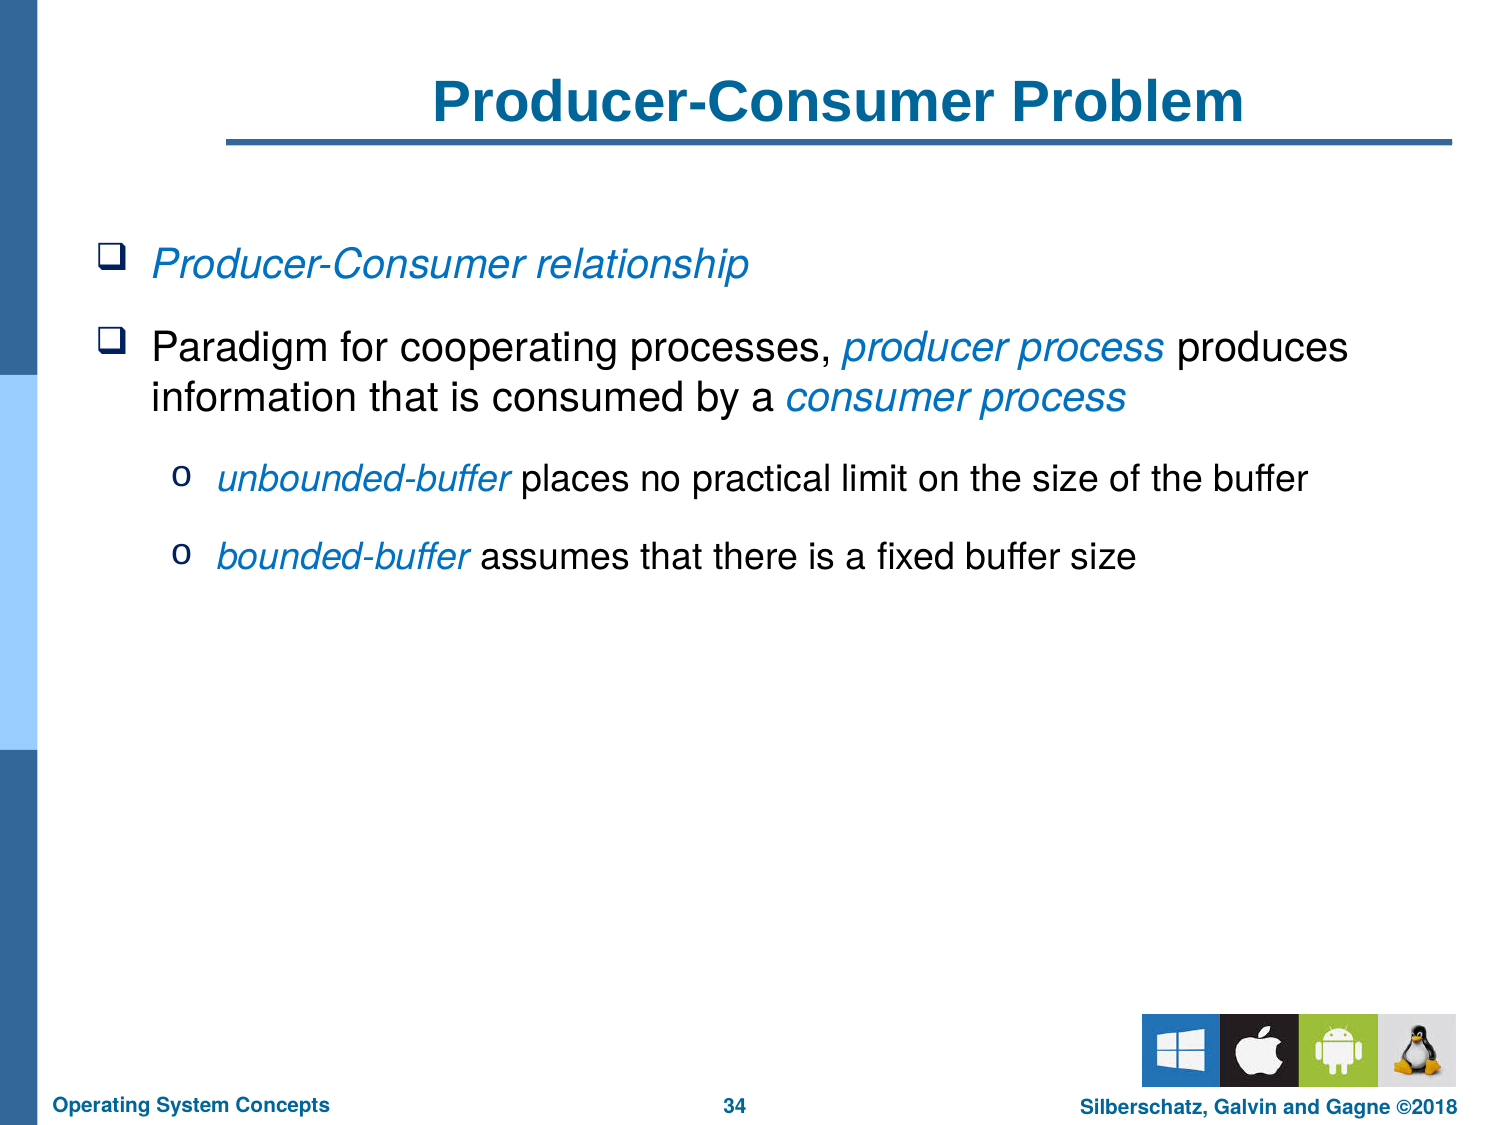

# Producer-Consumer Problem
Producer-Consumer relationship
Paradigm for cooperating processes, producer process produces information that is consumed by a consumer process
unbounded-buffer places no practical limit on the size of the buffer
bounded-buffer assumes that there is a fixed buffer size